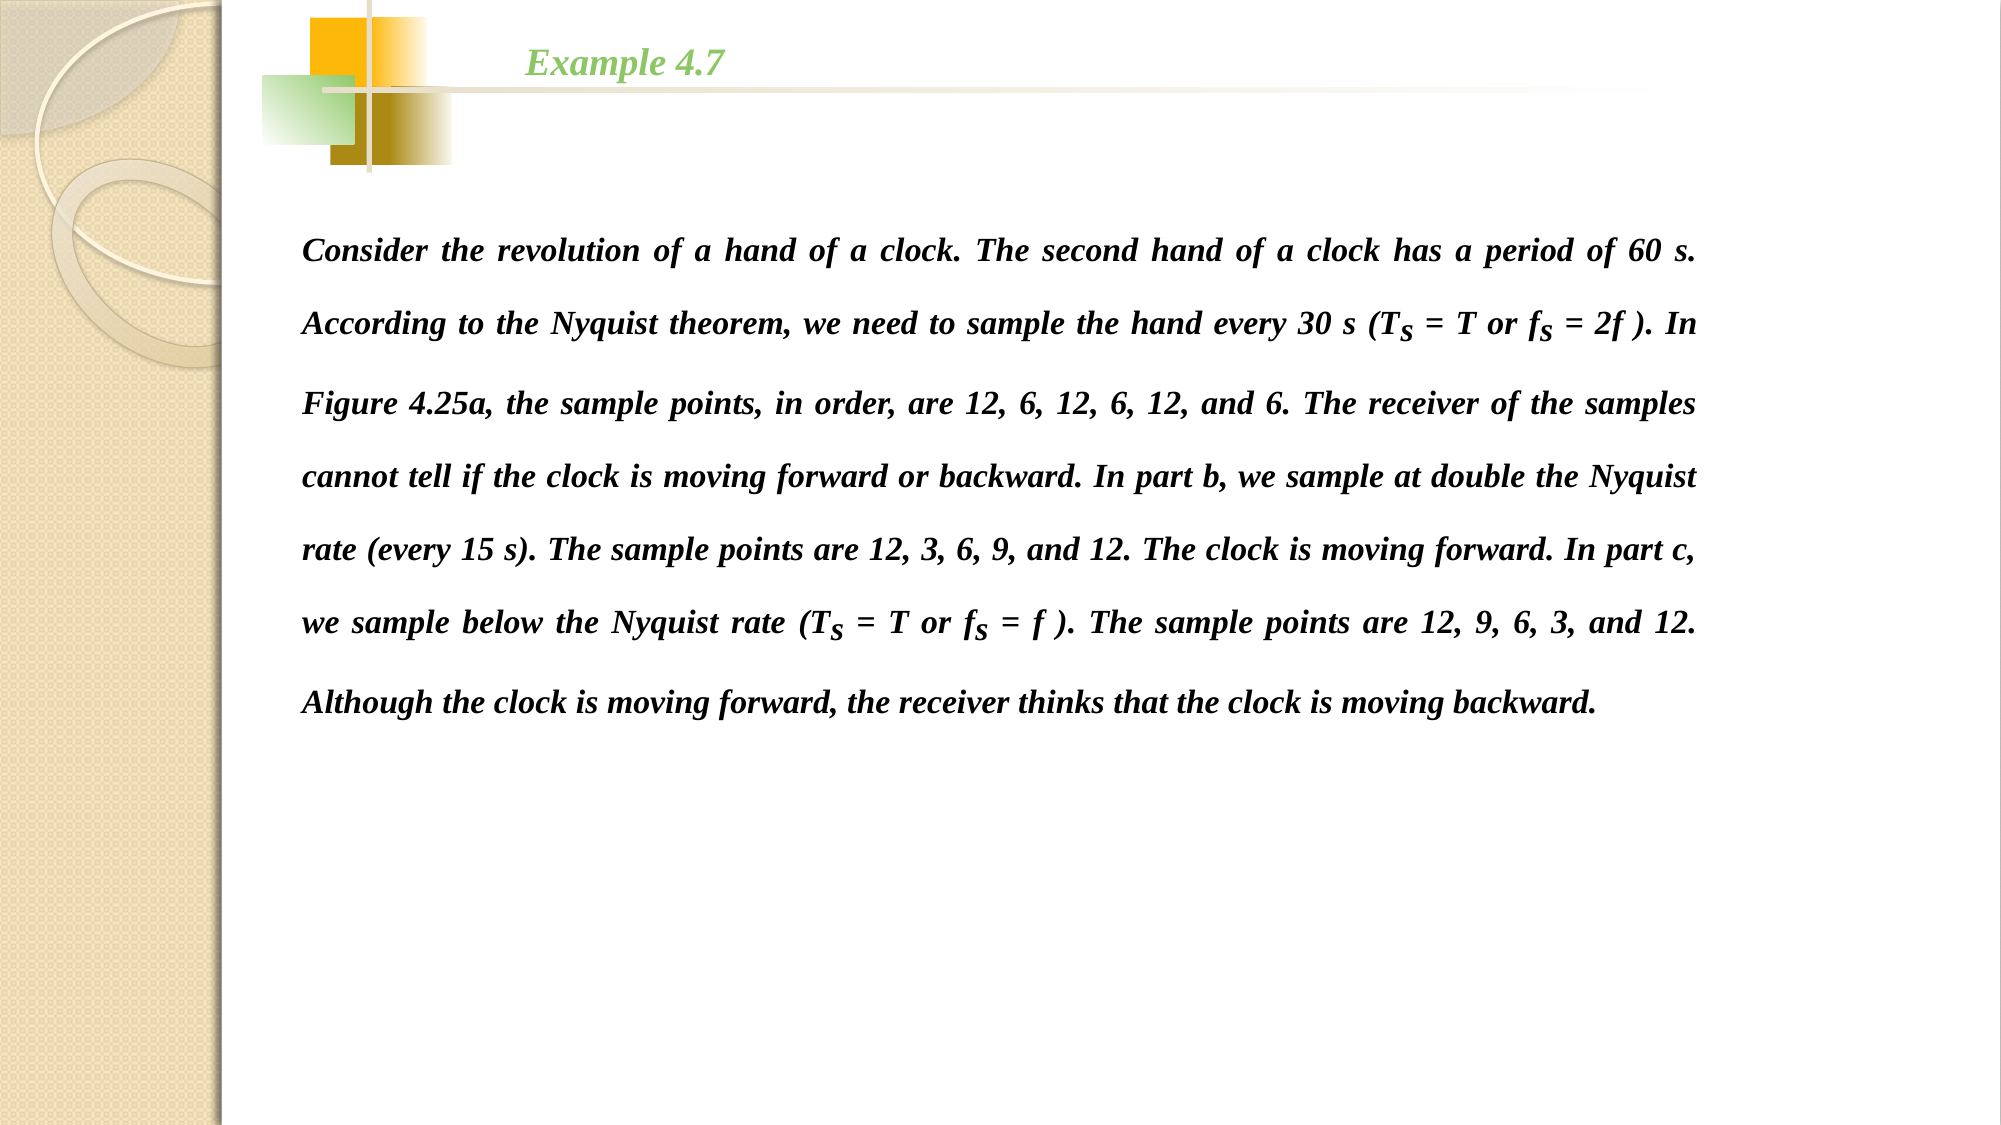

Example 4.7

Consider the revolution of a hand of a clock. The second hand of a clock has a period of 60 s. According to the Nyquist theorem, we need to sample the hand every 30 s (Ts = T or fs = 2f ). In Figure 4.25a, the sample points, in order, are 12, 6, 12, 6, 12, and 6. The receiver of the samples cannot tell if the clock is moving forward or backward. In part b, we sample at double the Nyquist rate (every 15 s). The sample points are 12, 3, 6, 9, and 12. The clock is moving forward. In part c, we sample below the Nyquist rate (Ts = T or fs = f ). The sample points are 12, 9, 6, 3, and 12. Although the clock is moving forward, the receiver thinks that the clock is moving backward.